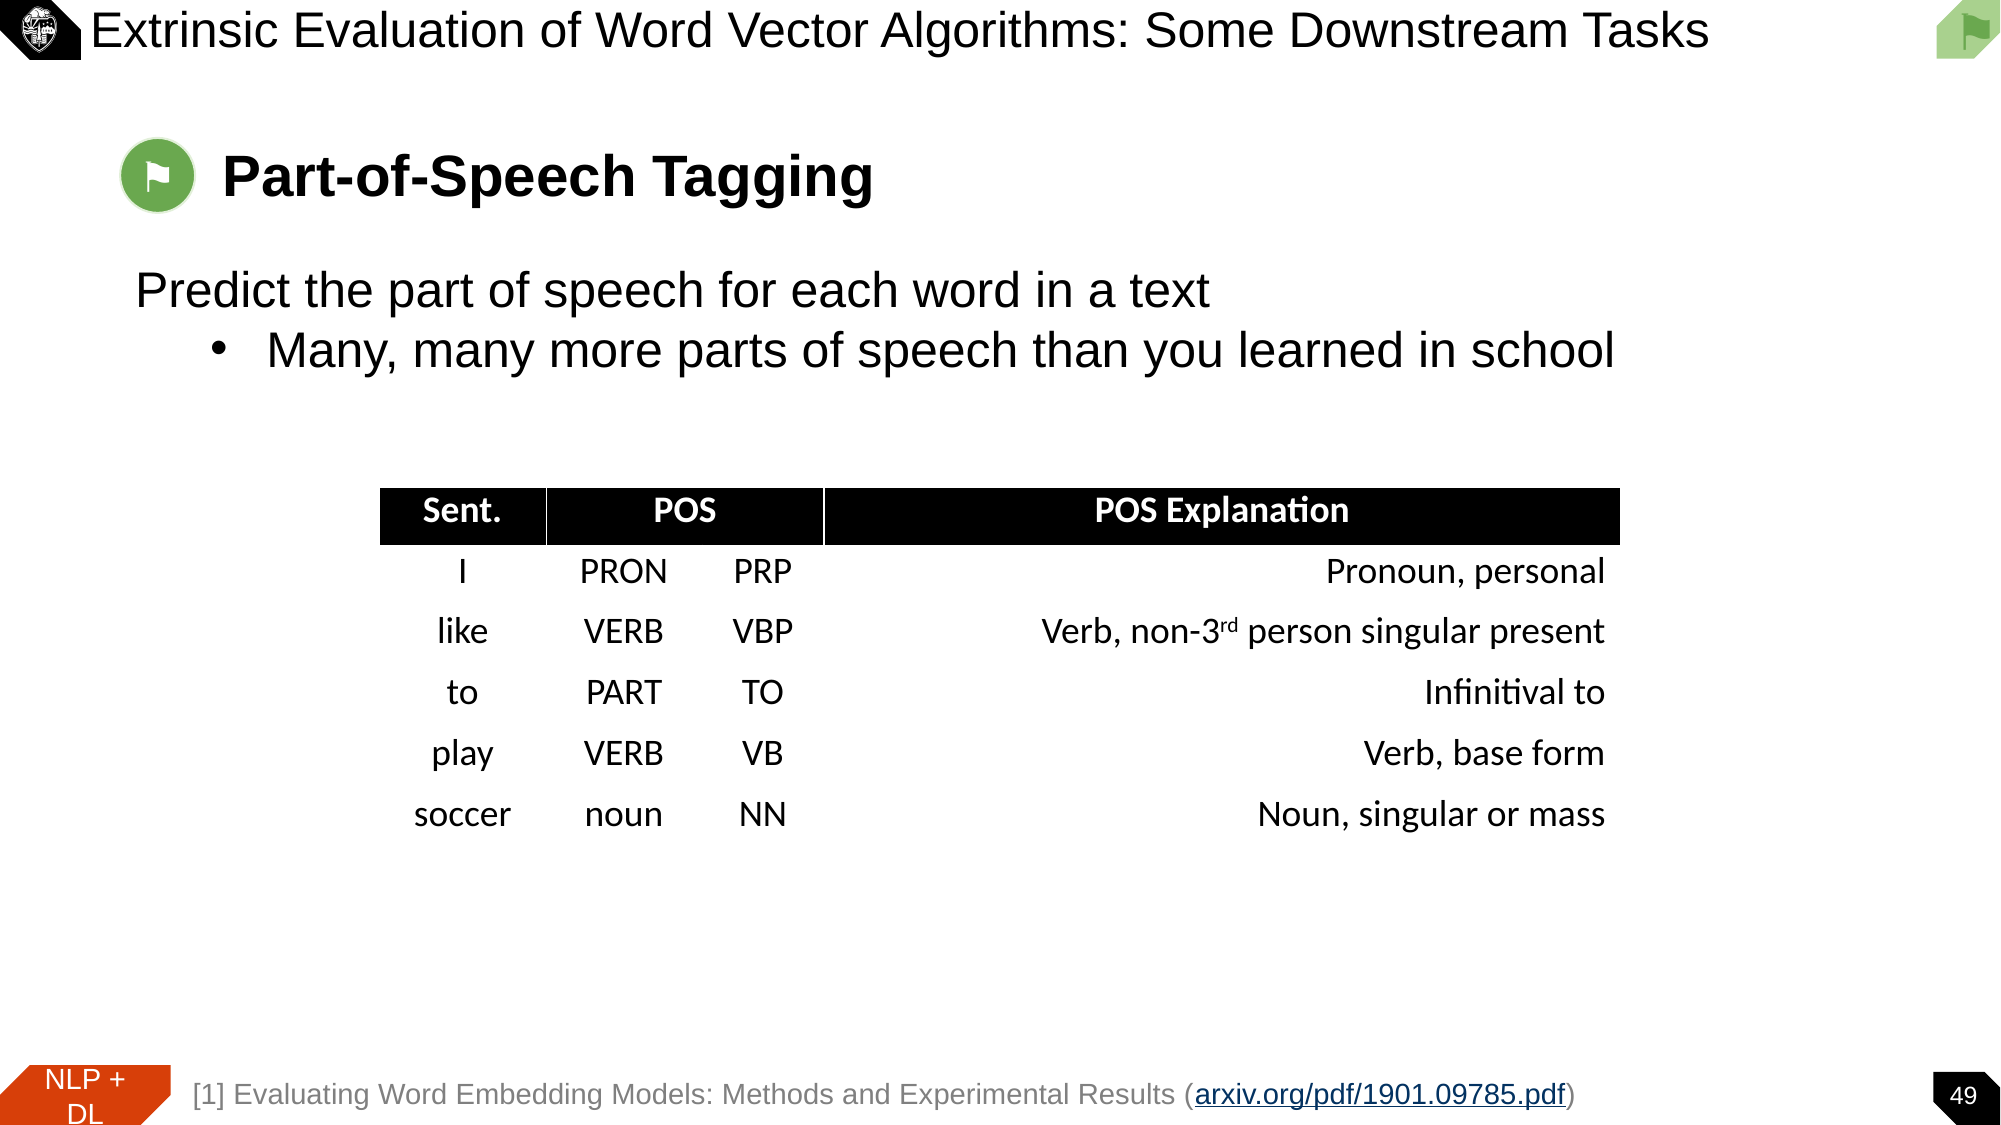

# Extrinsic Evaluation of Word Vector Algorithms: Some Downstream Tasks
Part-of-Speech Tagging
⚑
Predict the part of speech for each word in a text
Many, many more parts of speech than you learned in school
| Sent. | POS |  | POS Explanation |
| --- | --- | --- | --- |
| I | PRON | PRP | Pronoun, personal |
| like | VERB | VBP | Verb, non-3rd person singular present |
| to | PART | TO | Infinitival to |
| play | VERB | VB | Verb, base form |
| soccer | noun | NN | Noun, singular or mass |
[1] Evaluating Word Embedding Models: Methods and Experimental Results (arxiv.org/pdf/1901.09785.pdf)
49